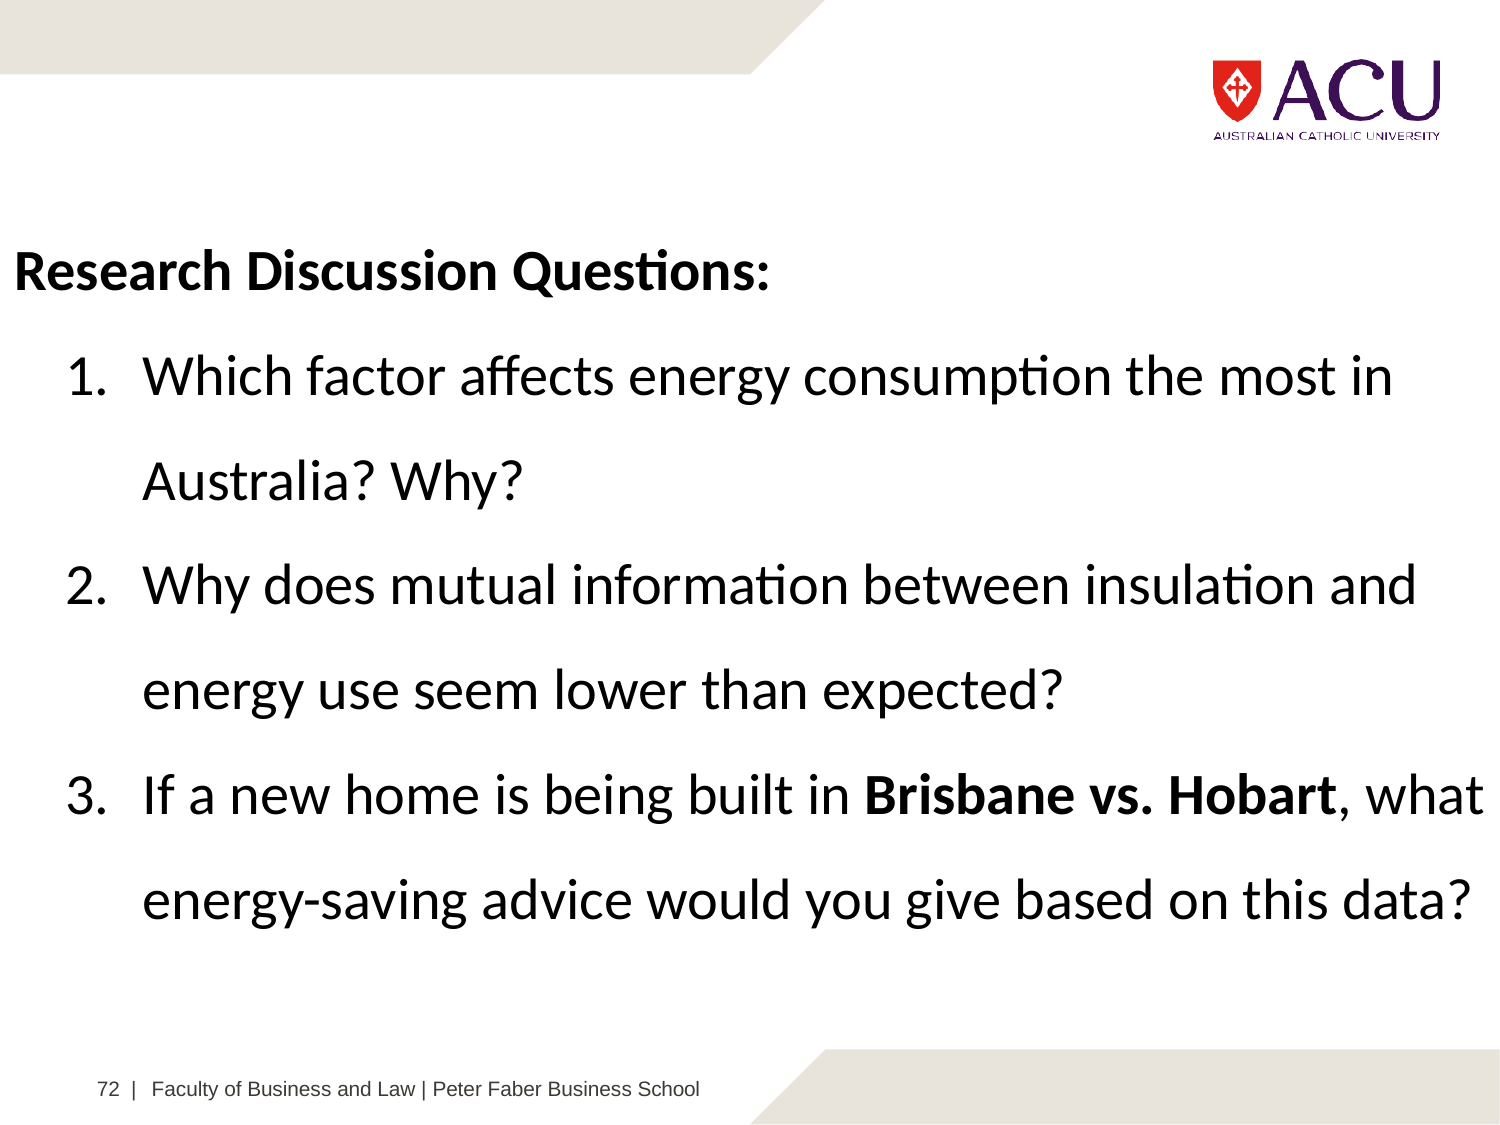

Research Discussion Questions:
Which factor affects energy consumption the most in Australia? Why?
Why does mutual information between insulation and energy use seem lower than expected?
If a new home is being built in Brisbane vs. Hobart, what energy-saving advice would you give based on this data?
72 |
Faculty of Business and Law | Peter Faber Business School